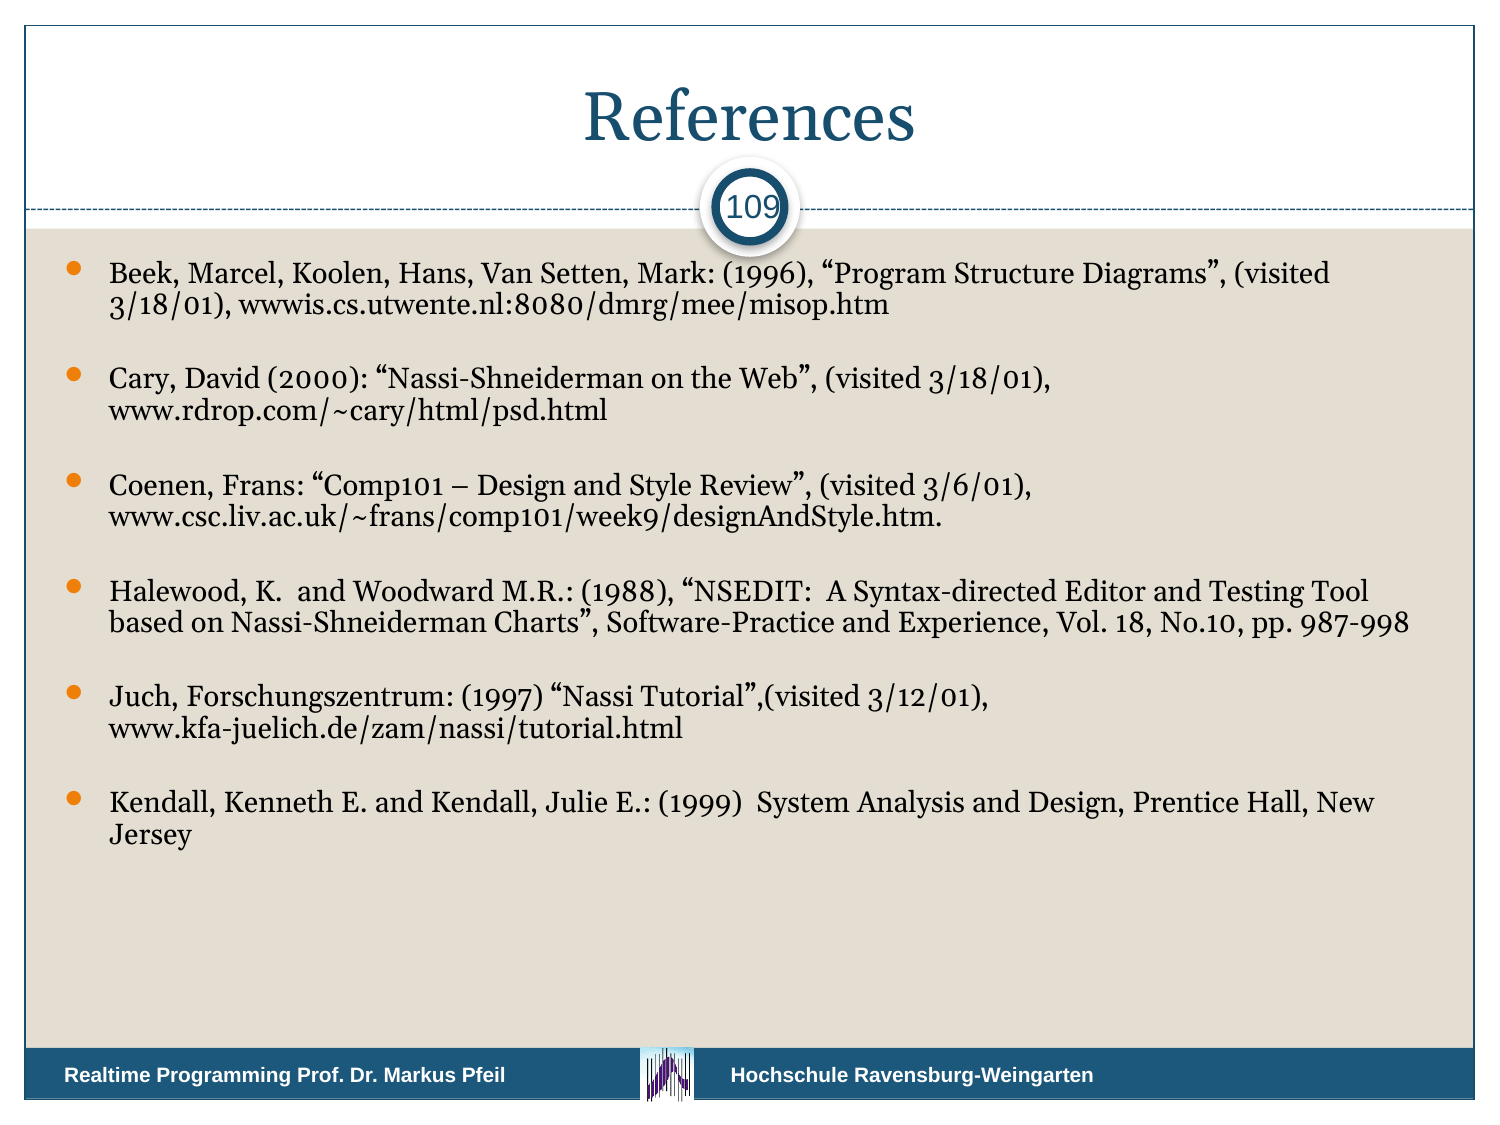

# References
109
Beek, Marcel, Koolen, Hans, Van Setten, Mark: (1996), “Program Structure Diagrams”, (visited 3/18/01), wwwis.cs.utwente.nl:8080/dmrg/mee/misop.htm

Cary, David (2000): “Nassi-Shneiderman on the Web”, (visited 3/18/01), www.rdrop.com/~cary/html/psd.html

Coenen, Frans: “Comp101 – Design and Style Review”, (visited 3/6/01), www.csc.liv.ac.uk/~frans/comp101/week9/designAndStyle.htm.

Halewood, K.  and Woodward M.R.: (1988), “NSEDIT:  A Syntax-directed Editor and Testing Tool based on Nassi-Shneiderman Charts”, Software-Practice and Experience, Vol. 18, No.10, pp. 987-998

Juch, Forschungszentrum: (1997) “Nassi Tutorial”,(visited 3/12/01), www.kfa-juelich.de/zam/nassi/tutorial.html

Kendall, Kenneth E. and Kendall, Julie E.: (1999)  System Analysis and Design, Prentice Hall, New Jersey

Realtime Programming Prof. Dr. Markus Pfeil